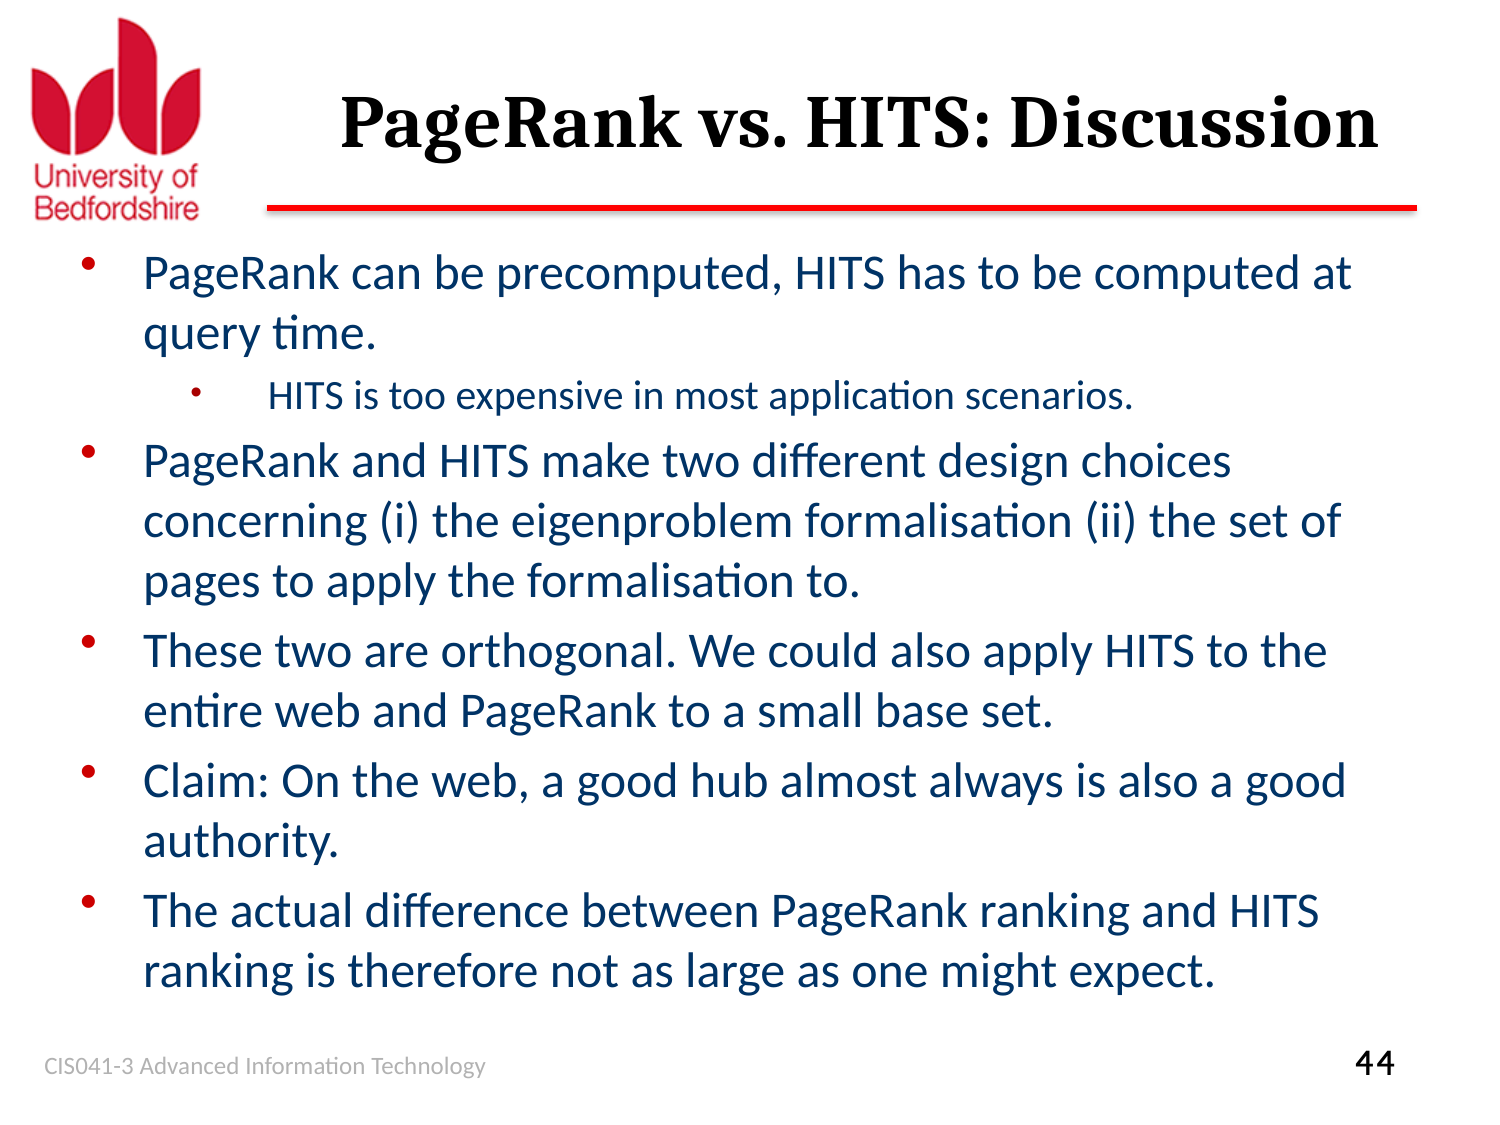

# PageRank vs. HITS: Discussion
PageRank can be precomputed, HITS has to be computed at query time.
HITS is too expensive in most application scenarios.
PageRank and HITS make two different design choices concerning (i) the eigenproblem formalisation (ii) the set of pages to apply the formalisation to.
These two are orthogonal. We could also apply HITS to the entire web and PageRank to a small base set.
Claim: On the web, a good hub almost always is also a good authority.
The actual difference between PageRank ranking and HITS ranking is therefore not as large as one might expect.
CIS041-3 Advanced Information Technology